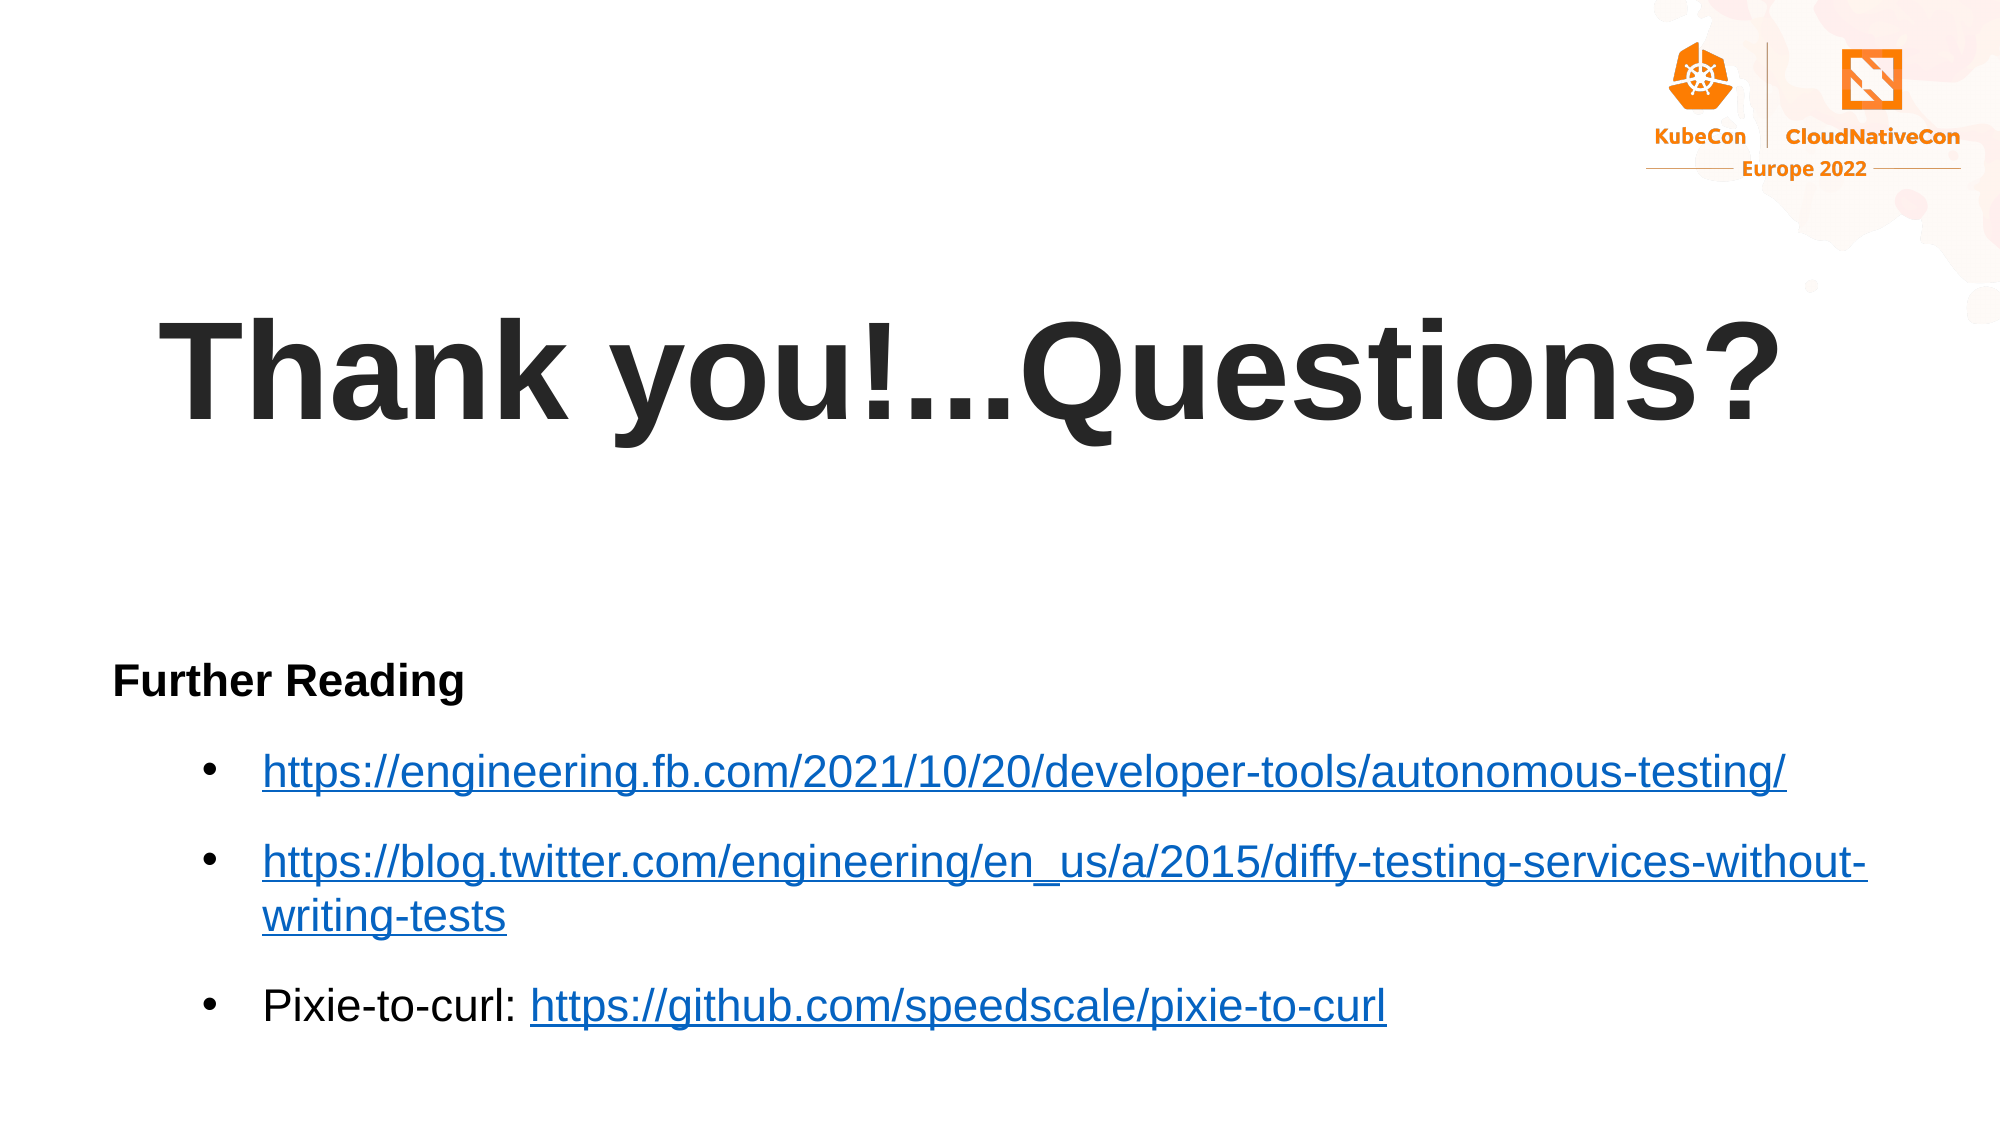

Title

Thank you!...Questions?
Further Reading
https://engineering.fb.com/2021/10/20/developer-tools/autonomous-testing/
https://blog.twitter.com/engineering/en_us/a/2015/diffy-testing-services-without-writing-tests
Pixie-to-curl: https://github.com/speedscale/pixie-to-curl